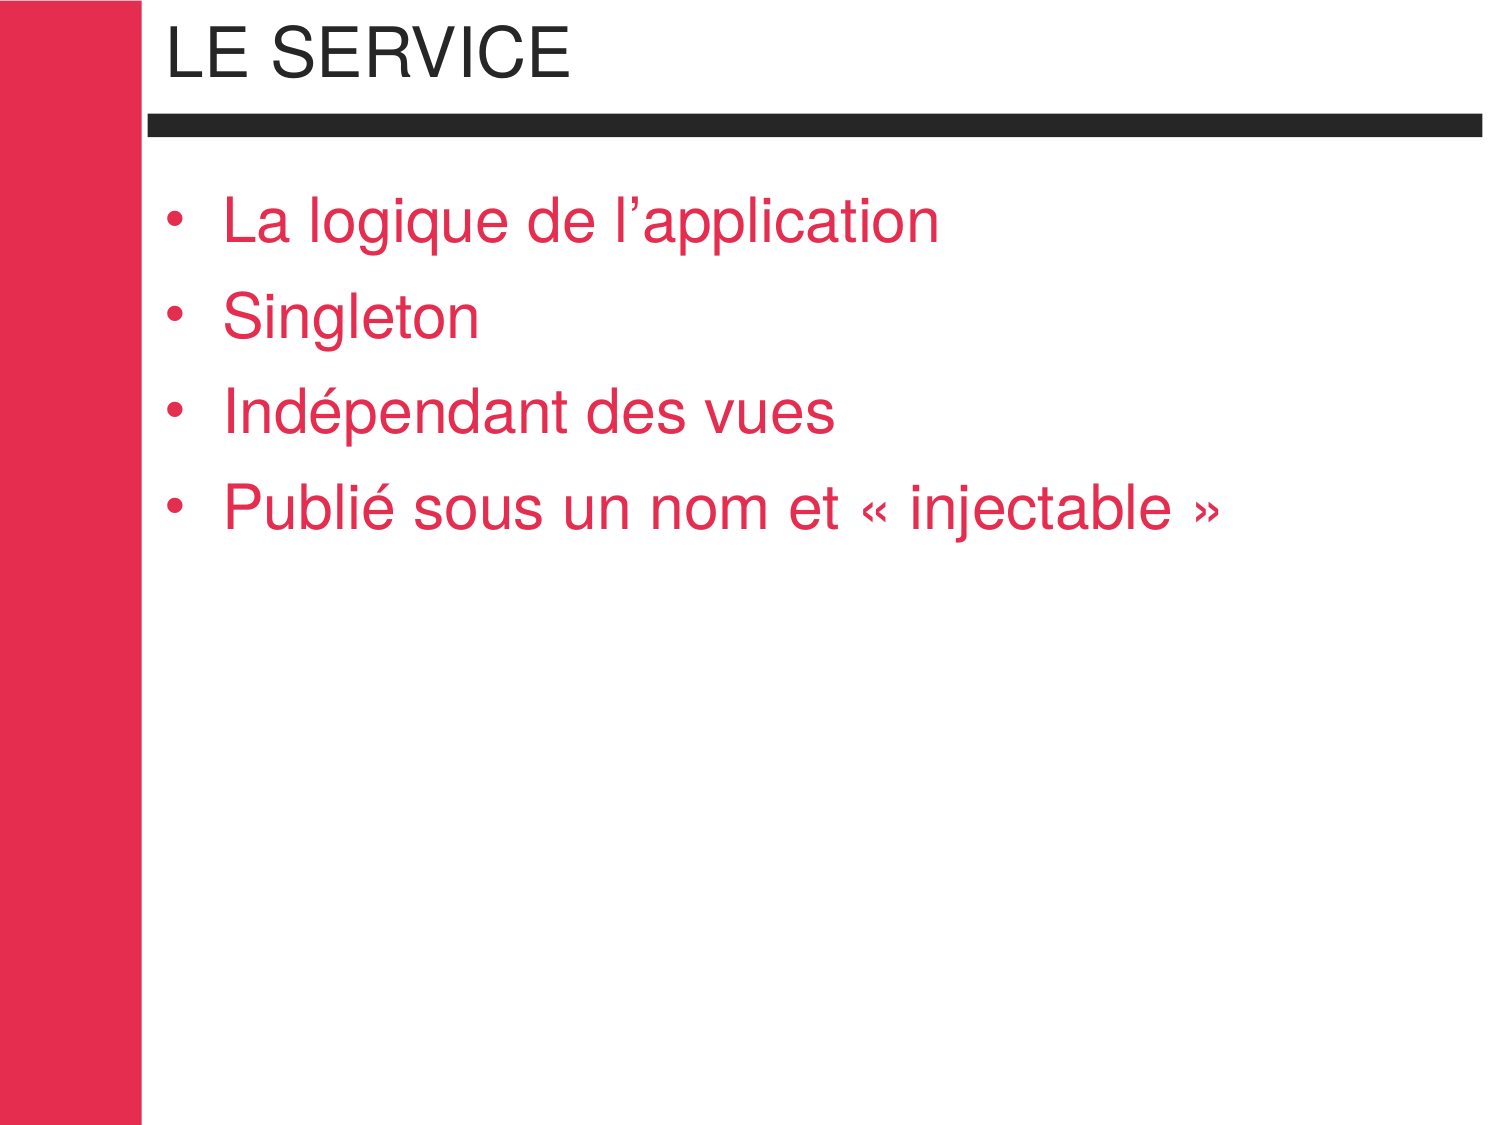

# Le service
La logique de l’application
Singleton
Indépendant des vues
Publié sous un nom et « injectable »